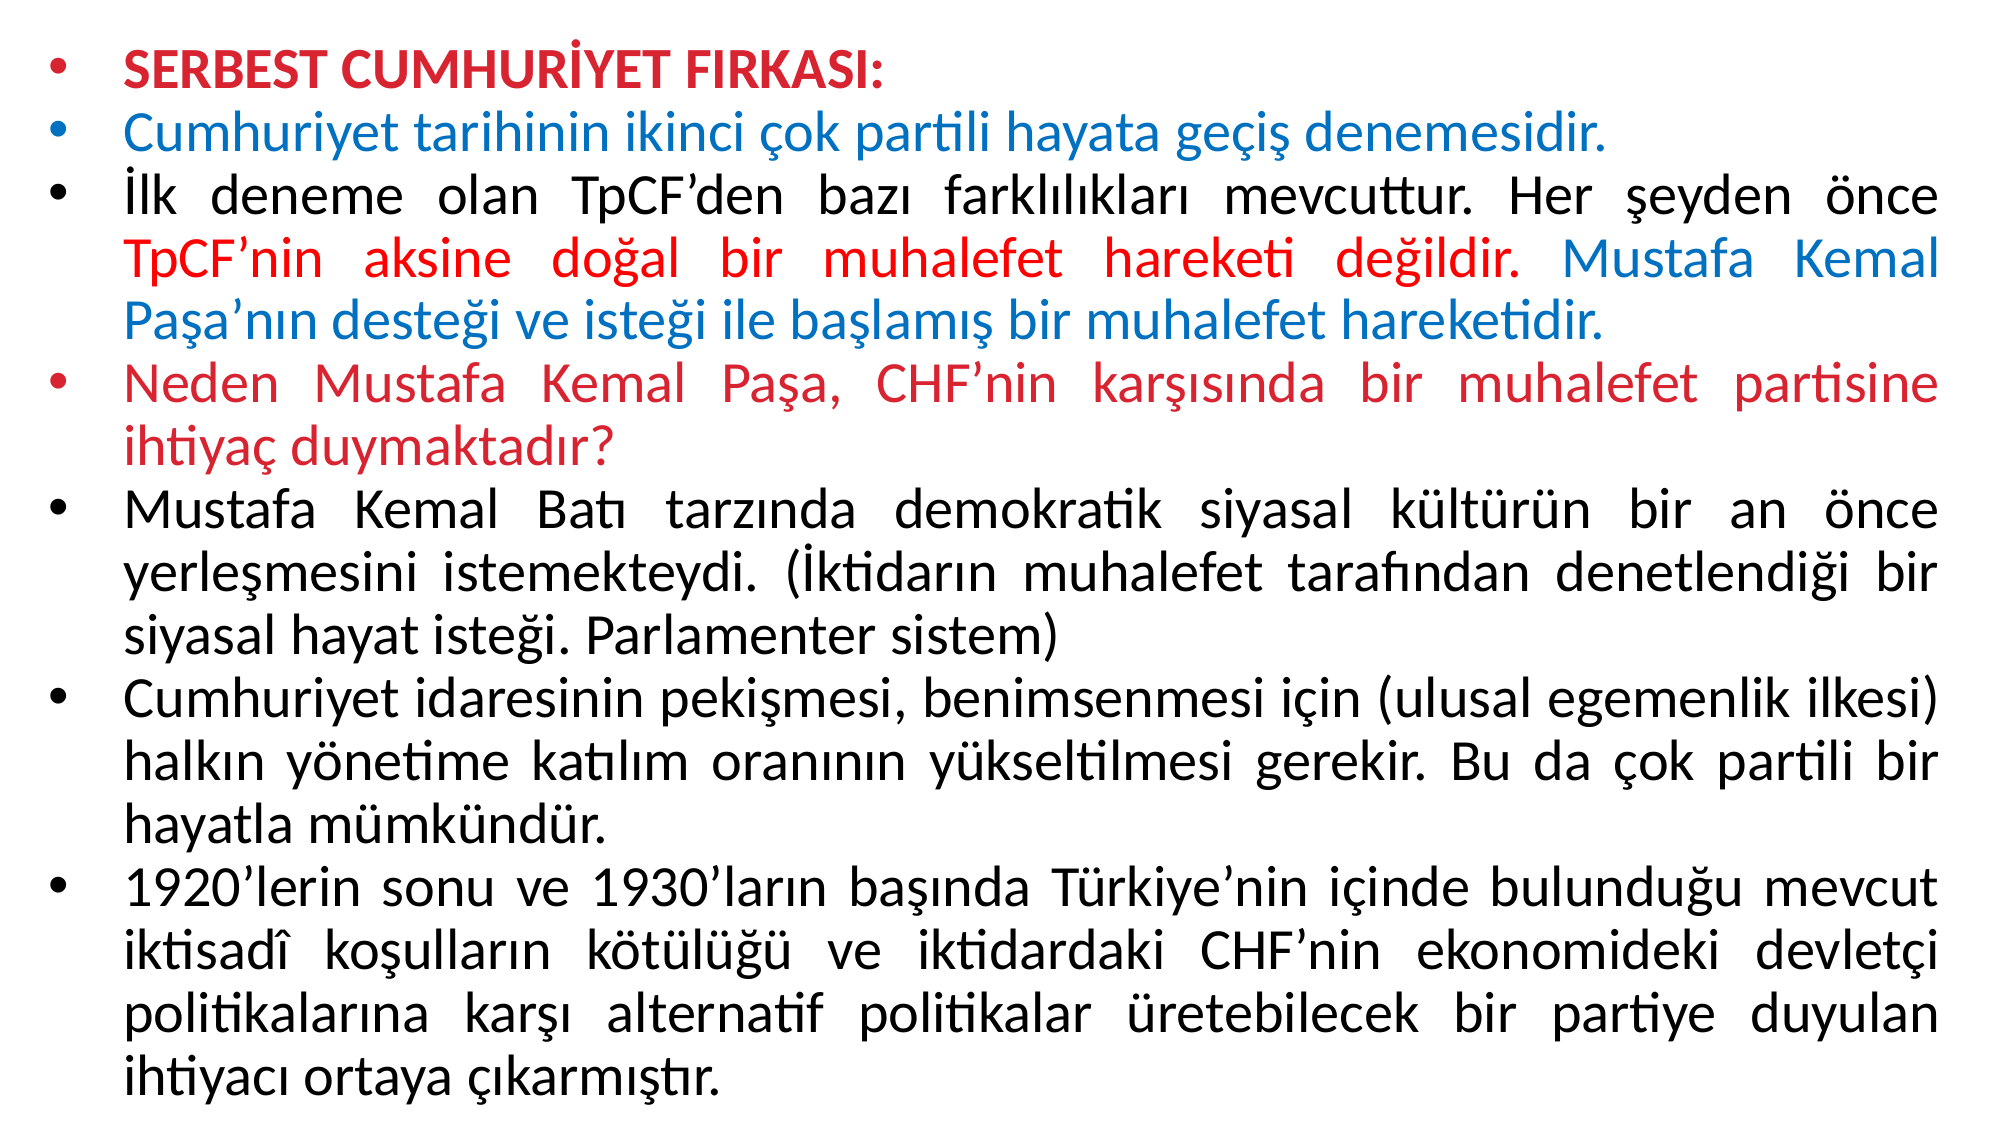

SERBEST CUMHURİYET FIRKASI:
Cumhuriyet tarihinin ikinci çok partili hayata geçiş denemesidir.
İlk deneme olan TpCF’den bazı farklılıkları mevcuttur. Her şeyden önce TpCF’nin aksine doğal bir muhalefet hareketi değildir. Mustafa Kemal Paşa’nın desteği ve isteği ile başlamış bir muhalefet hareketidir.
Neden Mustafa Kemal Paşa, CHF’nin karşısında bir muhalefet partisine ihtiyaç duymaktadır?
Mustafa Kemal Batı tarzında demokratik siyasal kültürün bir an önce yerleşmesini istemekteydi. (İktidarın muhalefet tarafından denetlendiği bir siyasal hayat isteği. Parlamenter sistem)
Cumhuriyet idaresinin pekişmesi, benimsenmesi için (ulusal egemenlik ilkesi) halkın yönetime katılım oranının yükseltilmesi gerekir. Bu da çok partili bir hayatla mümkündür.
1920’lerin sonu ve 1930’ların başında Türkiye’nin içinde bulunduğu mevcut iktisadî koşulların kötülüğü ve iktidardaki CHF’nin ekonomideki devletçi politikalarına karşı alternatif politikalar üretebilecek bir partiye duyulan ihtiyacı ortaya çıkarmıştır.